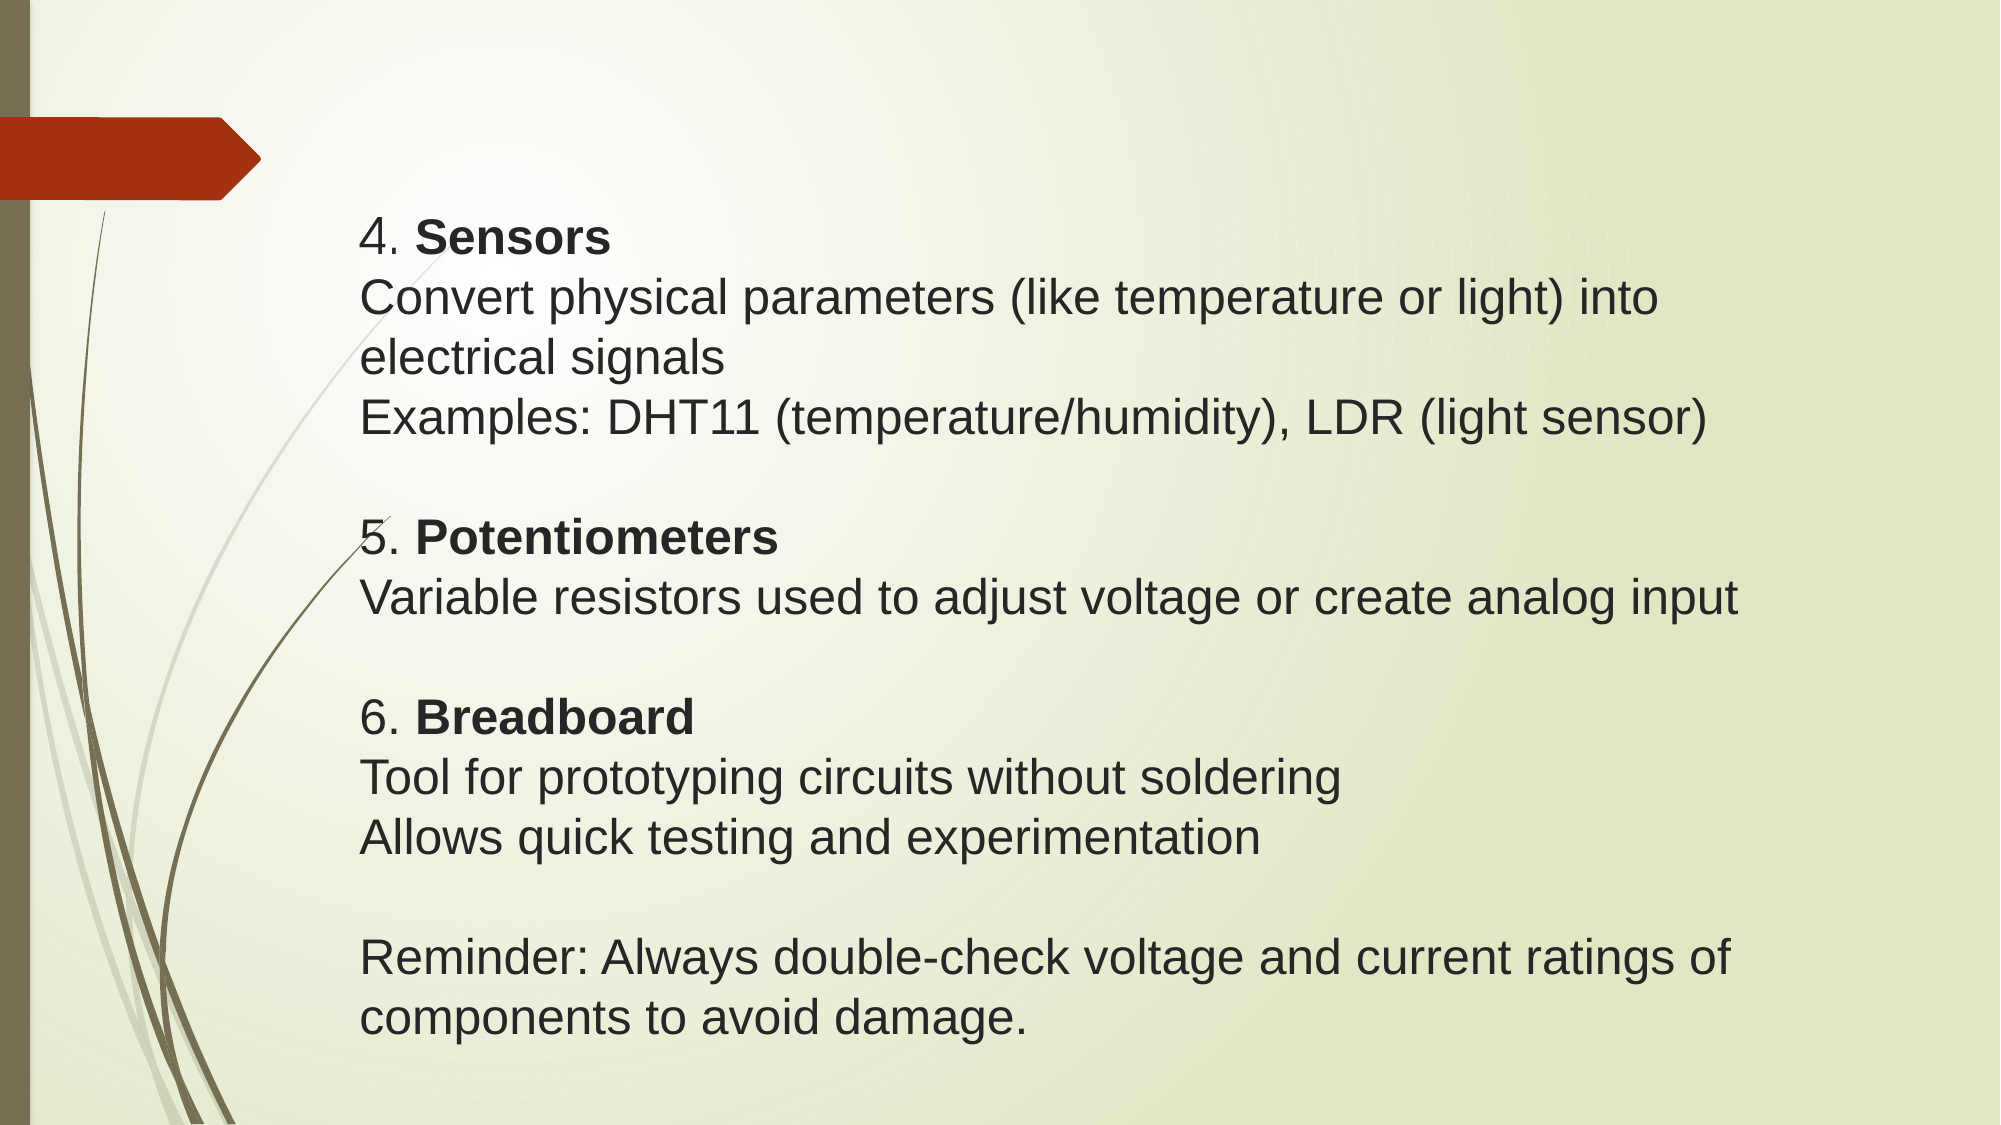

# 4. Sensors Convert physical parameters (like temperature or light) into electrical signals Examples: DHT11 (temperature/humidity), LDR (light sensor) 5. Potentiometers Variable resistors used to adjust voltage or create analog input 6. Breadboard Tool for prototyping circuits without soldering Allows quick testing and experimentation Reminder: Always double-check voltage and current ratings of components to avoid damage.